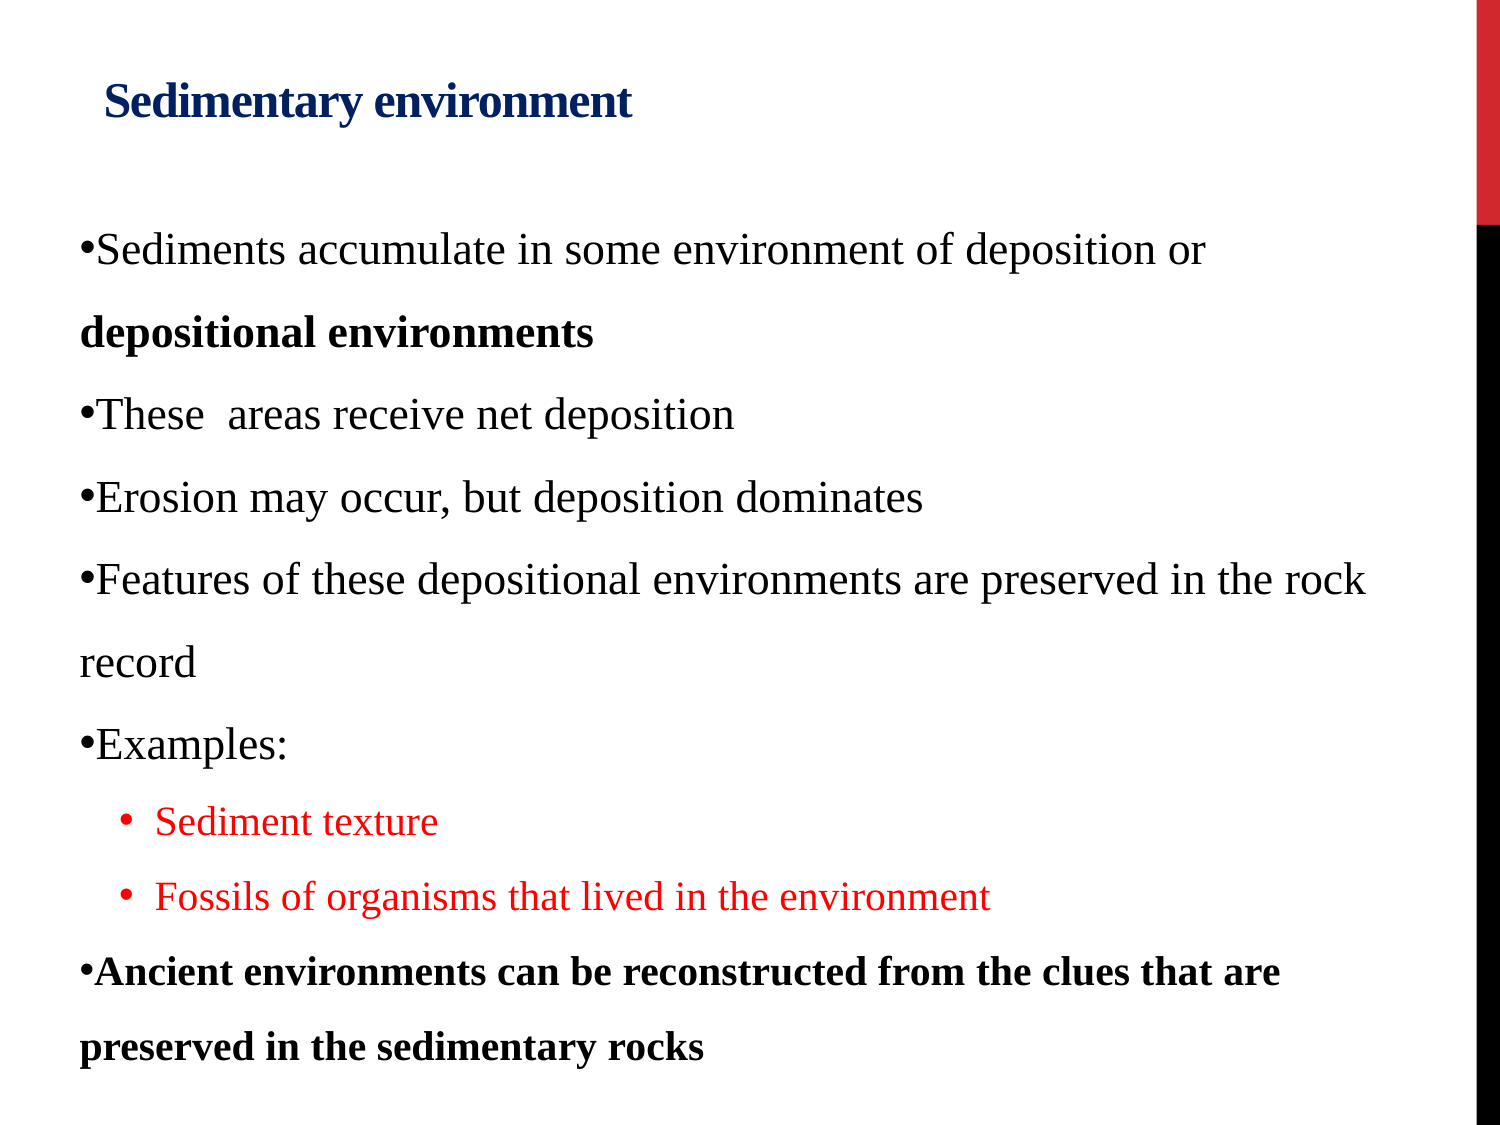

# Sedimentary environment
Sediments accumulate in some environment of deposition or depositional environments
These  areas receive net deposition
Erosion may occur, but deposition dominates
Features of these depositional environments are preserved in the rock record
Examples:
Sediment texture
Fossils of organisms that lived in the environment
Ancient environments can be reconstructed from the clues that are preserved in the sedimentary rocks